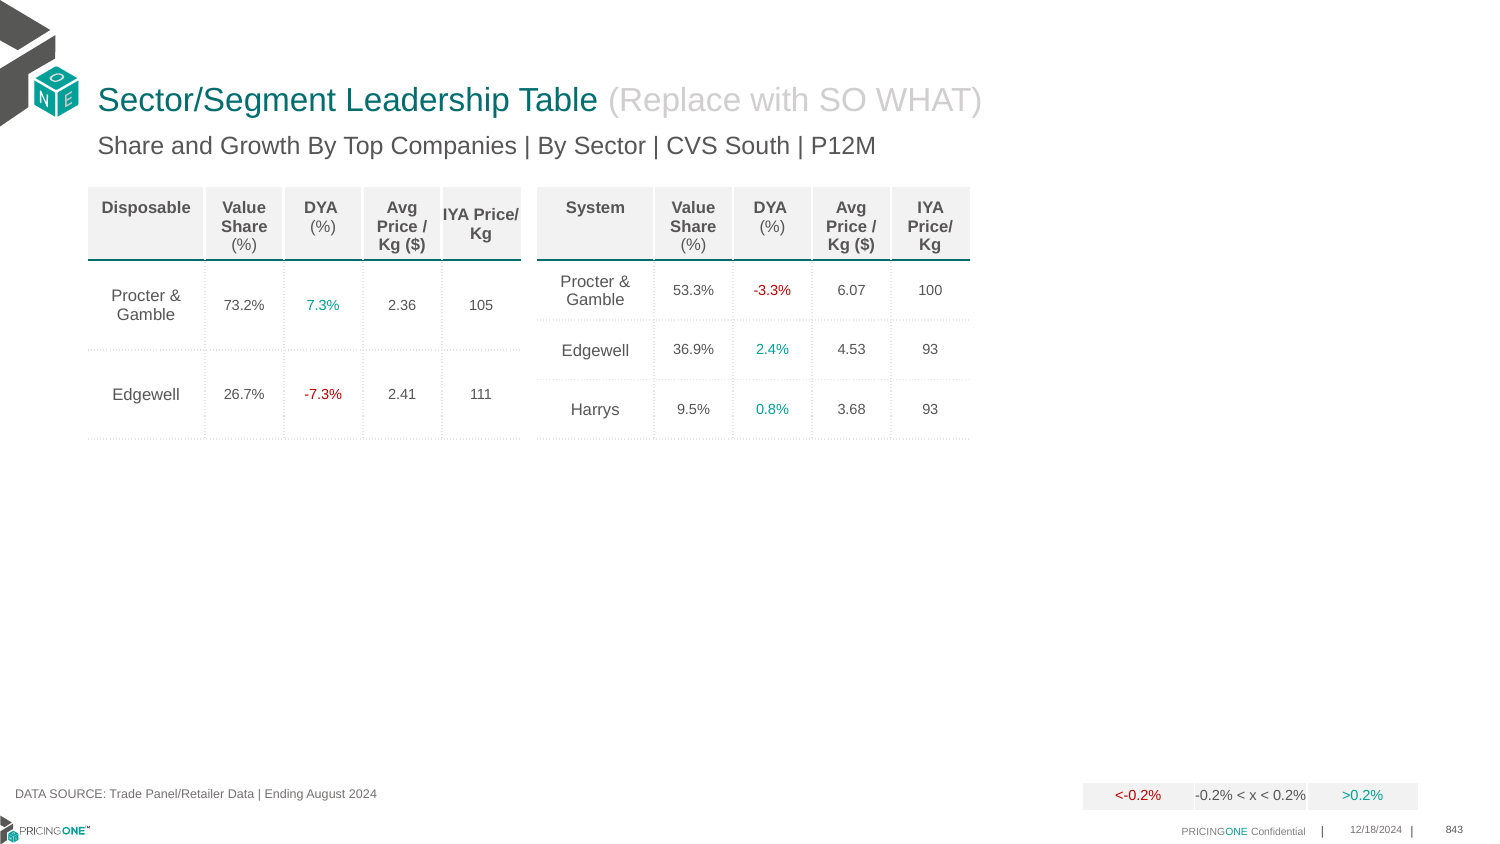

# Sector/Segment Leadership Table (Replace with SO WHAT)
Share and Growth By Top Companies | By Sector | CVS South | P12M
| Disposable | Value Share (%) | DYA (%) | Avg Price /Kg ($) | IYA Price/ Kg |
| --- | --- | --- | --- | --- |
| Procter & Gamble | 73.2% | 7.3% | 2.36 | 105 |
| Edgewell | 26.7% | -7.3% | 2.41 | 111 |
| System | Value Share (%) | DYA (%) | Avg Price /Kg ($) | IYA Price/Kg |
| --- | --- | --- | --- | --- |
| Procter & Gamble | 53.3% | -3.3% | 6.07 | 100 |
| Edgewell | 36.9% | 2.4% | 4.53 | 93 |
| Harrys | 9.5% | 0.8% | 3.68 | 93 |
DATA SOURCE: Trade Panel/Retailer Data | Ending August 2024
| <-0.2% | -0.2% < x < 0.2% | >0.2% |
| --- | --- | --- |

12/18/2024
843